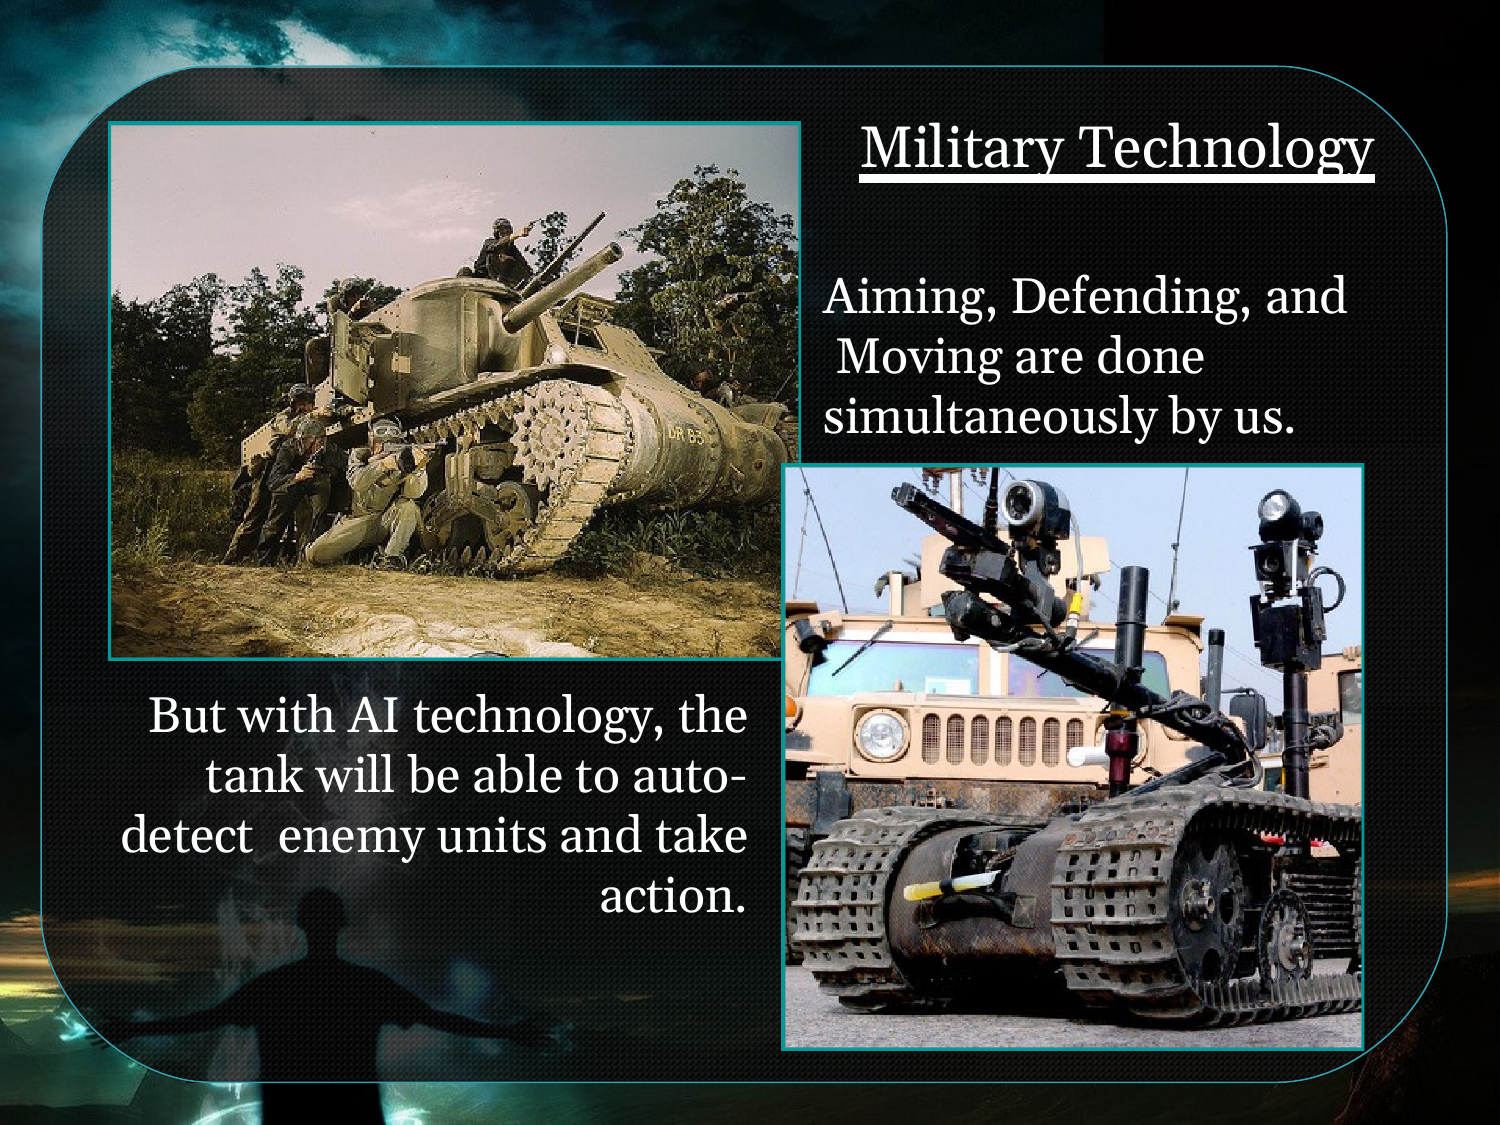

# Military Technology
Aiming, Defending, and  Moving are done  simultaneously by us.
But with AI technology, the  tank will be able to auto-detect  enemy units and take action.